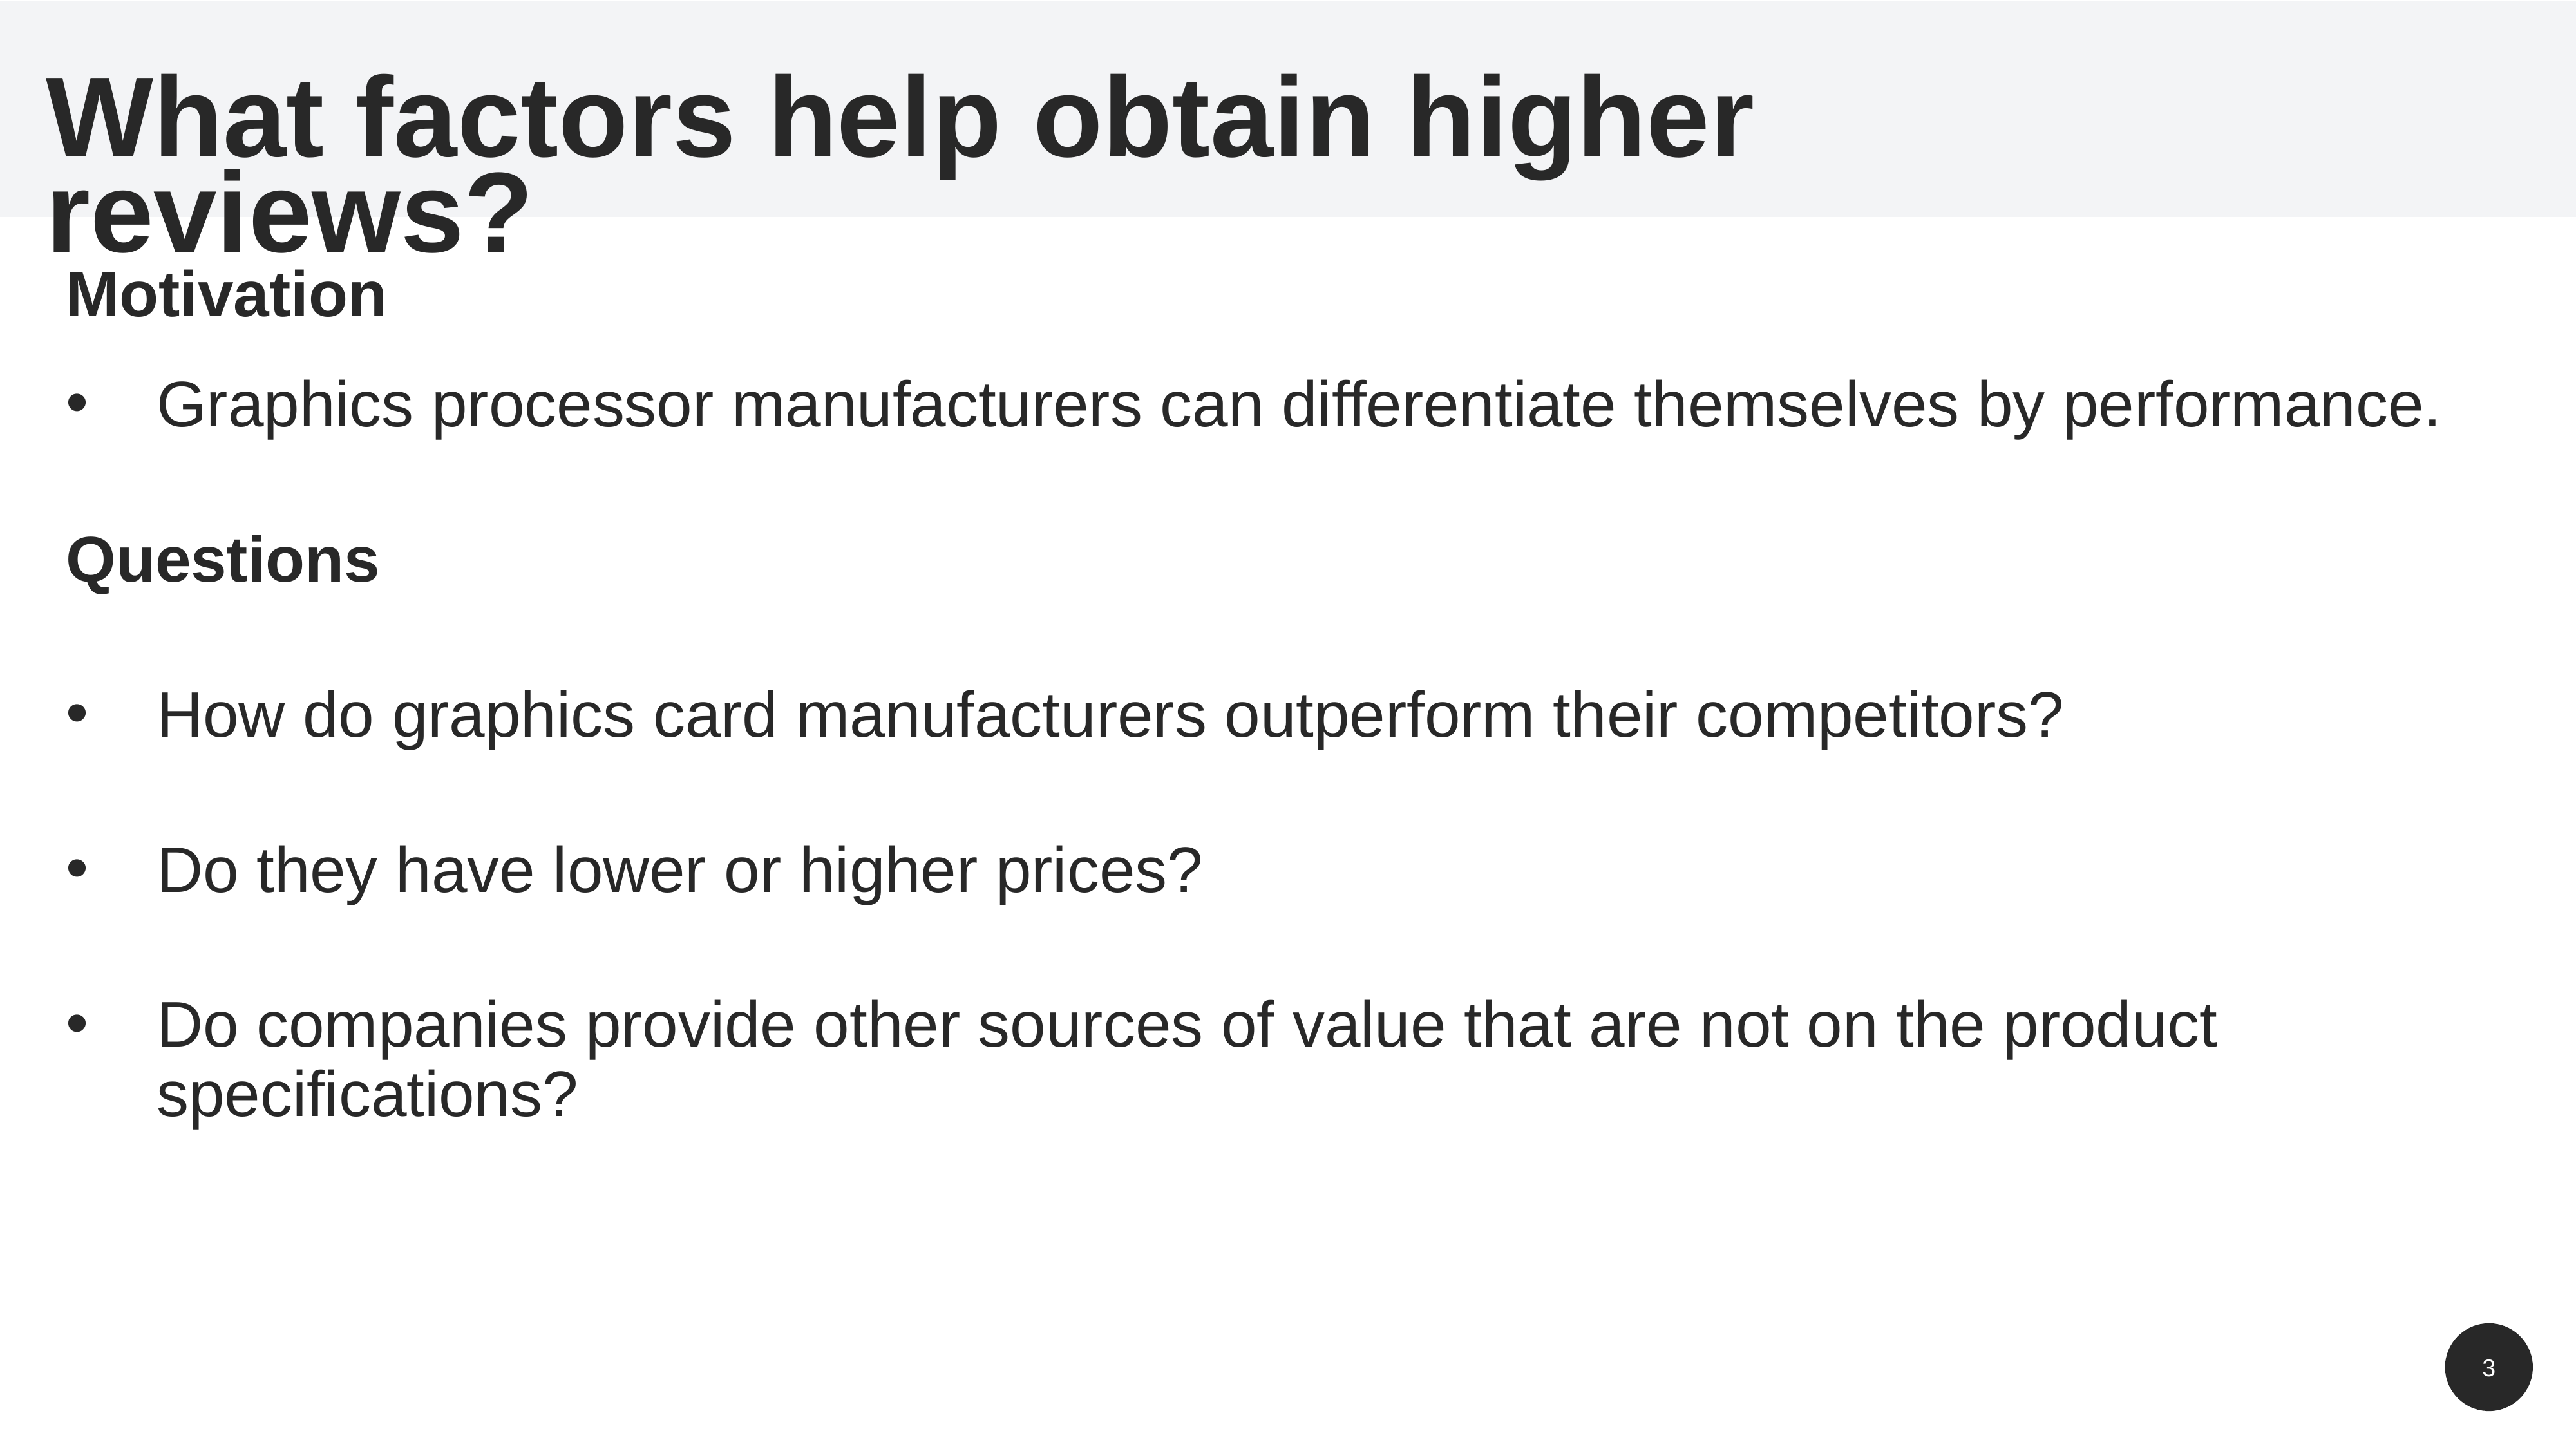

What factors help obtain higher reviews?

Motivation

Graphics processor manufacturers can differentiate themselves by performance.

Questions

How do graphics card manufacturers outperform their competitors?

Do they have lower or higher prices?

Do companies provide other sources of value that are not on the product specifications?

3